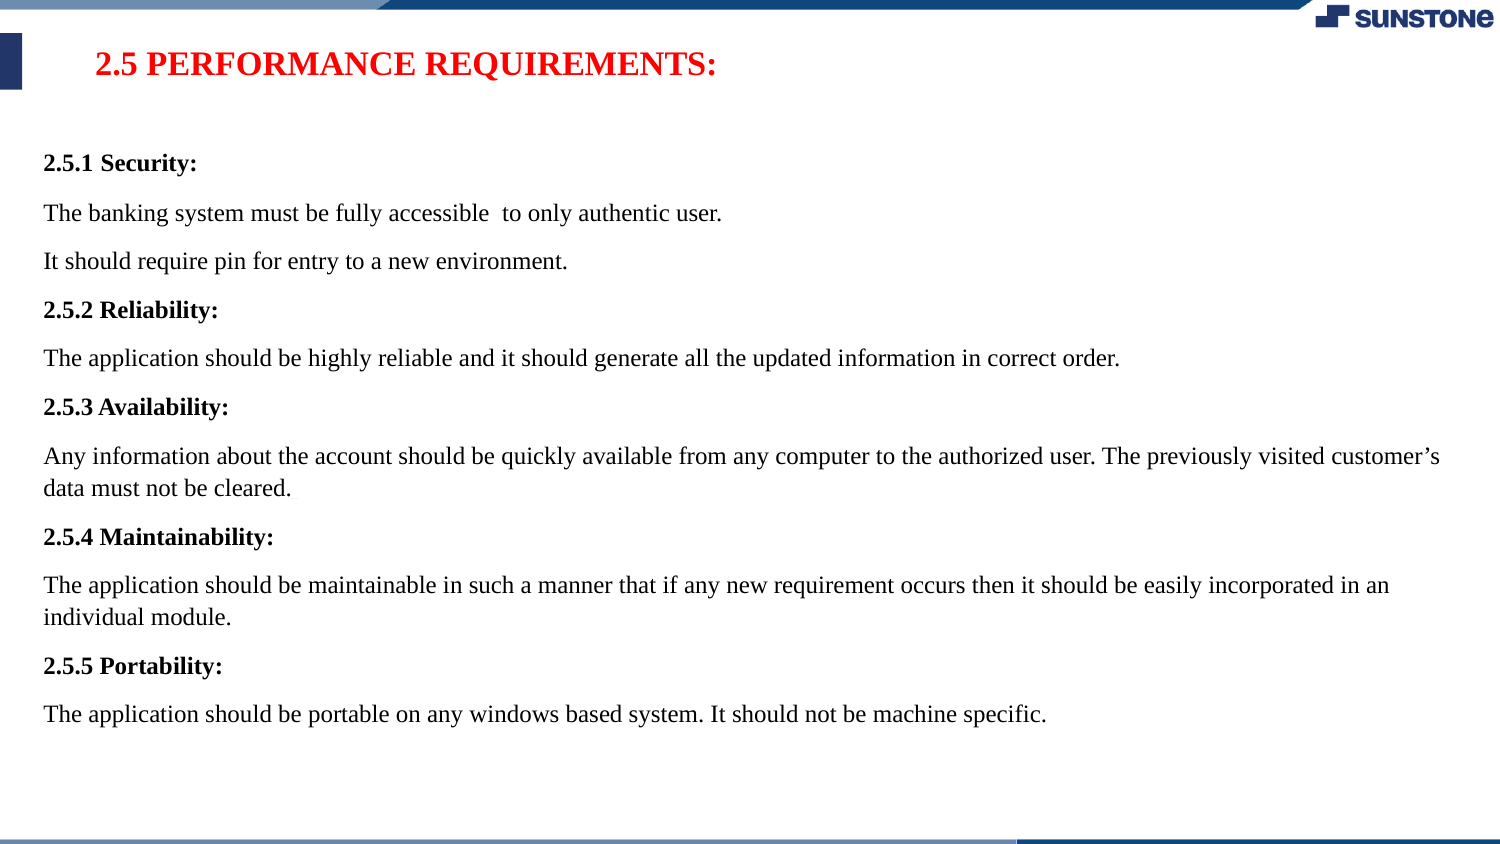

# 2.5 PERFORMANCE REQUIREMENTS:

2.5.1 Security:
The banking system must be fully accessible  to only authentic user.
It should require pin for entry to a new environment.
2.5.2 Reliability:
The application should be highly reliable and it should generate all the updated information in correct order.
2.5.3 Availability:
Any information about the account should be quickly available from any computer to the authorized user. The previously visited customer’s data must not be cleared.
2.5.4 Maintainability:
The application should be maintainable in such a manner that if any new requirement occurs then it should be easily incorporated in an individual module.
2.5.5 Portability:
The application should be portable on any windows based system. It should not be machine specific.